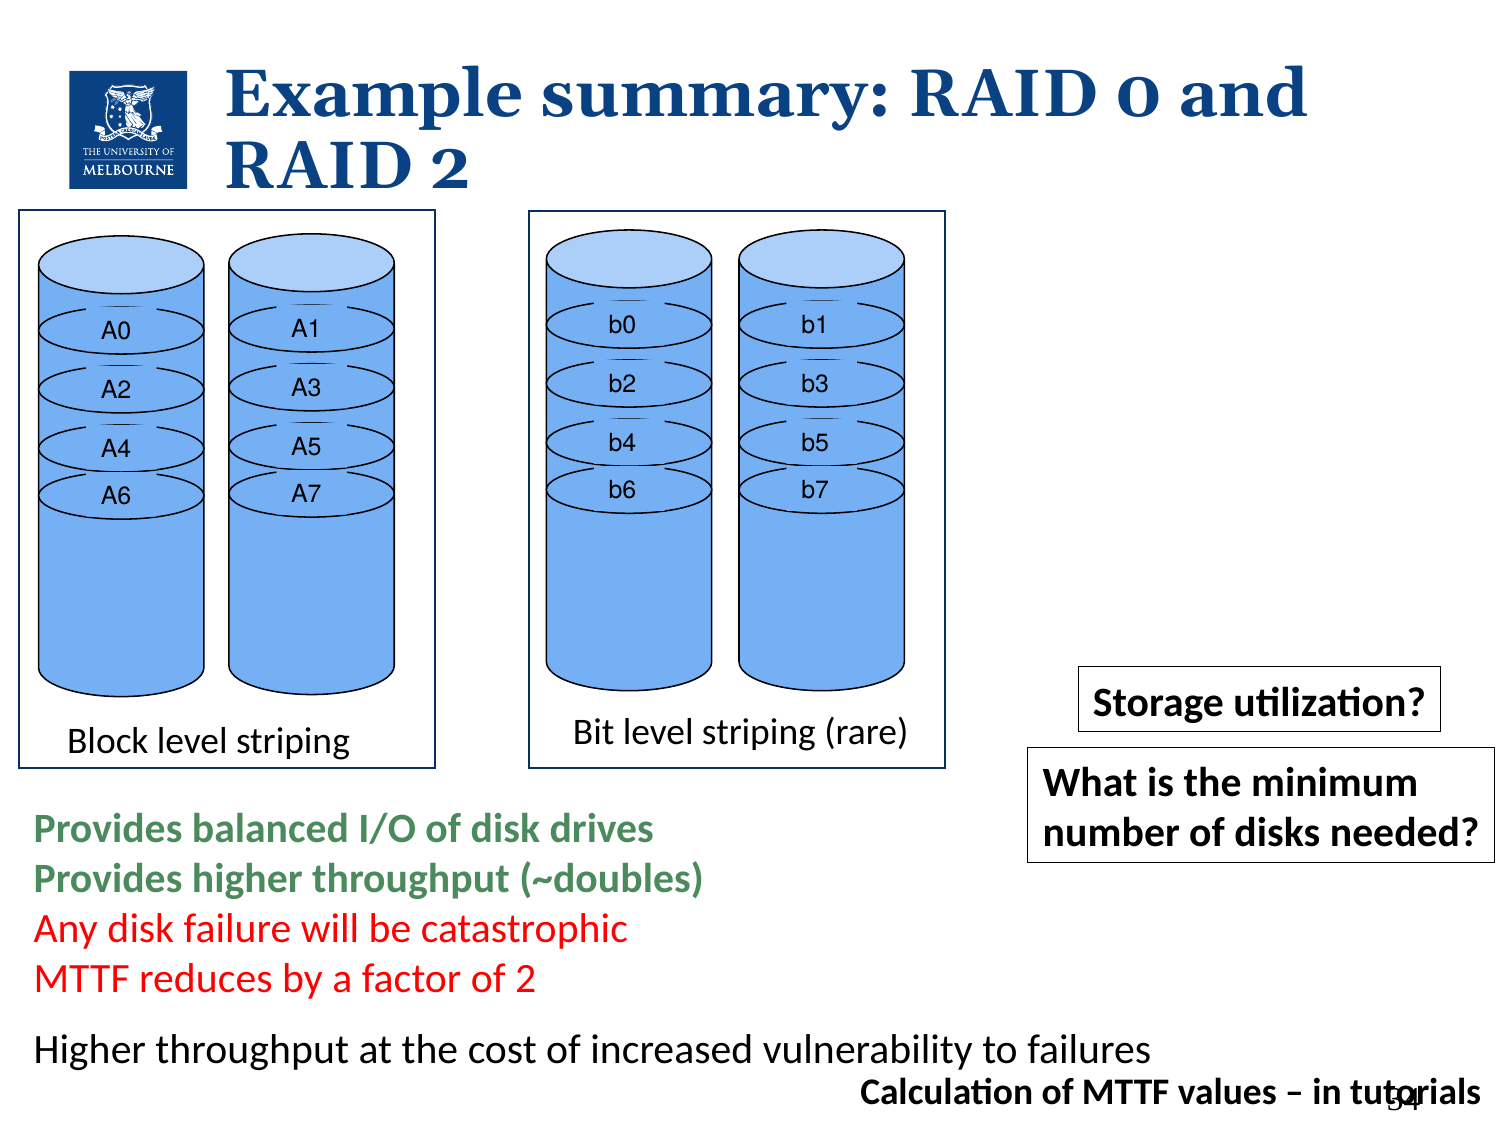

# Example summary: RAID 0 and RAID 2

b1

b3
b5
b7

b0

b2
b4
b6

A1

A3
A5
A7

A0

A2
A4
A6
Storage utilization?
Bit level striping (rare)
Block level striping
What is the minimum
number of disks needed?
Provides balanced I/O of disk drives
Provides higher throughput (~doubles)
Any disk failure will be catastrophic
MTTF reduces by a factor of 2
Higher throughput at the cost of increased vulnerability to failures
Calculation of MTTF values – in tutorials